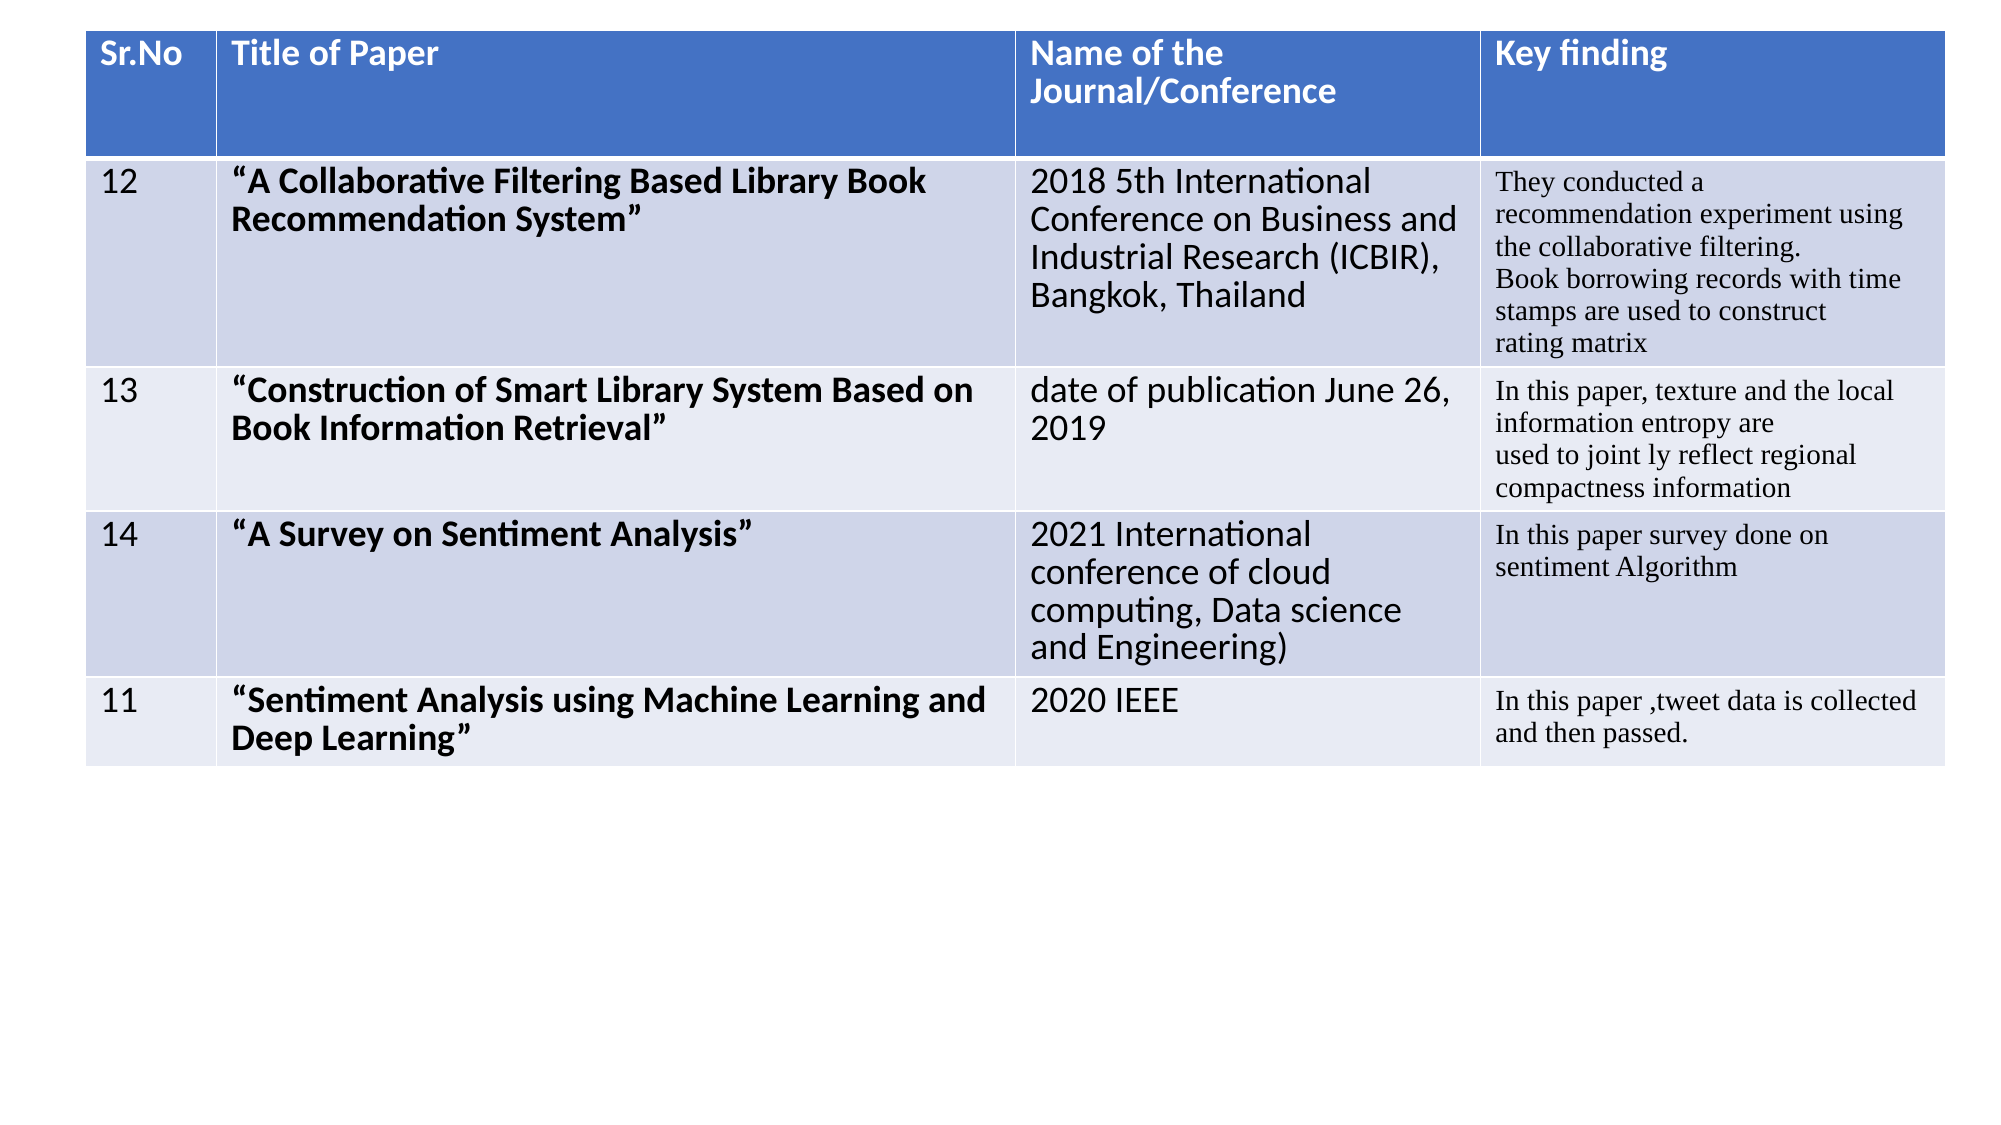

| Sr.No | Title of Paper | Name of the Journal/Conference | Key finding |
| --- | --- | --- | --- |
| 12 | “A Collaborative Filtering Based Library Book Recommendation System” | 2018 5th International Conference on Business and Industrial Research (ICBIR), Bangkok, Thailand | They conducted a recommendation experiment using the collaborative filtering. Book borrowing records with time stamps are used to construct rating matrix |
| 13 | “Construction of Smart Library System Based on Book Information Retrieval” | date of publication June 26, 2019 | In this paper, texture and the local information entropy are used to joint ly reflect regional compactness information |
| 14 | “A Survey on Sentiment Analysis” | 2021 International conference of cloud computing, Data science and Engineering) | In this paper survey done on sentiment Algorithm |
| 11 | “Sentiment Analysis using Machine Learning and Deep Learning” | 2020 IEEE | In this paper ,tweet data is collected and then passed. |